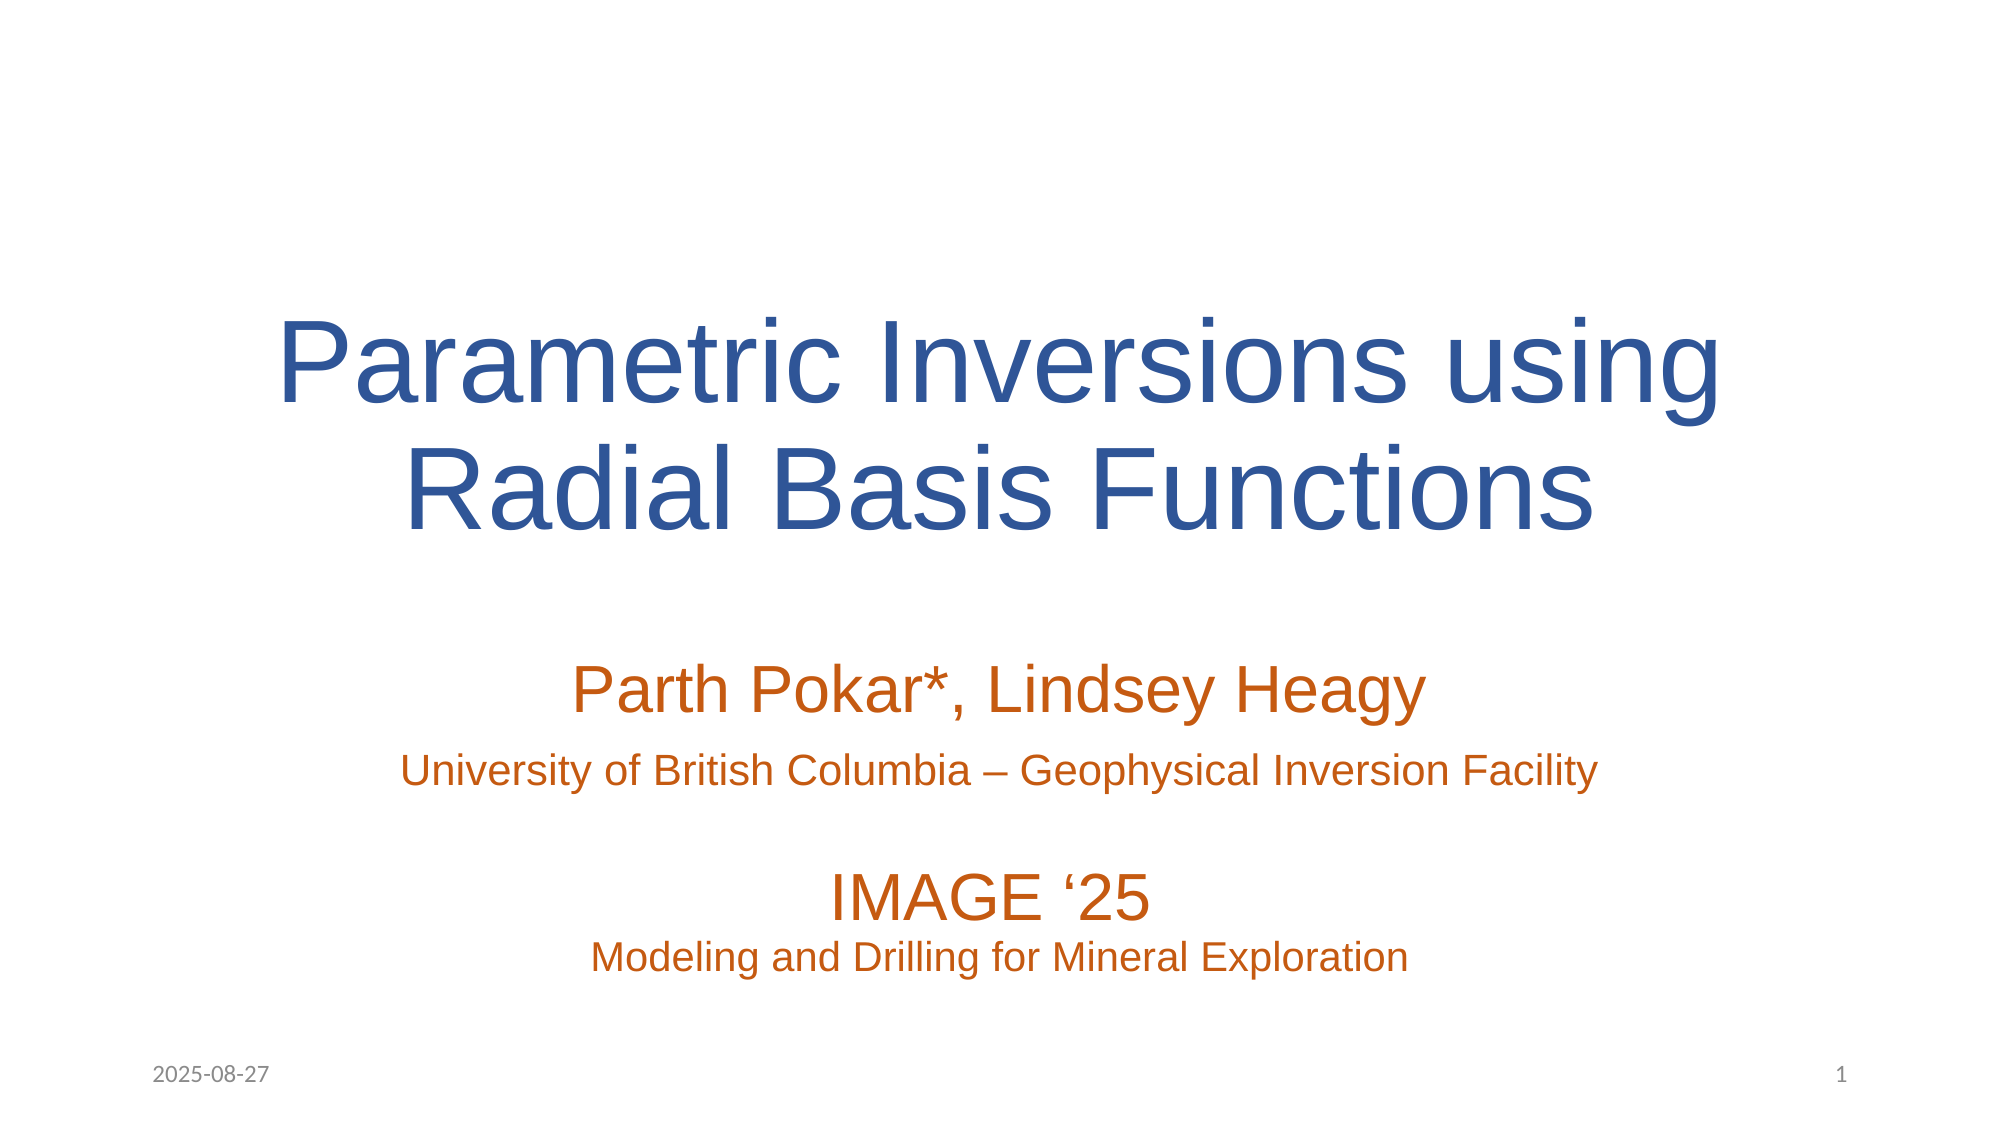

# Parametric Inversions using Radial Basis Functions
Parth Pokar*, Lindsey Heagy
University of British Columbia – Geophysical Inversion Facility
IMAGE ‘25
Modeling and Drilling for Mineral Exploration
2025-08-27
1